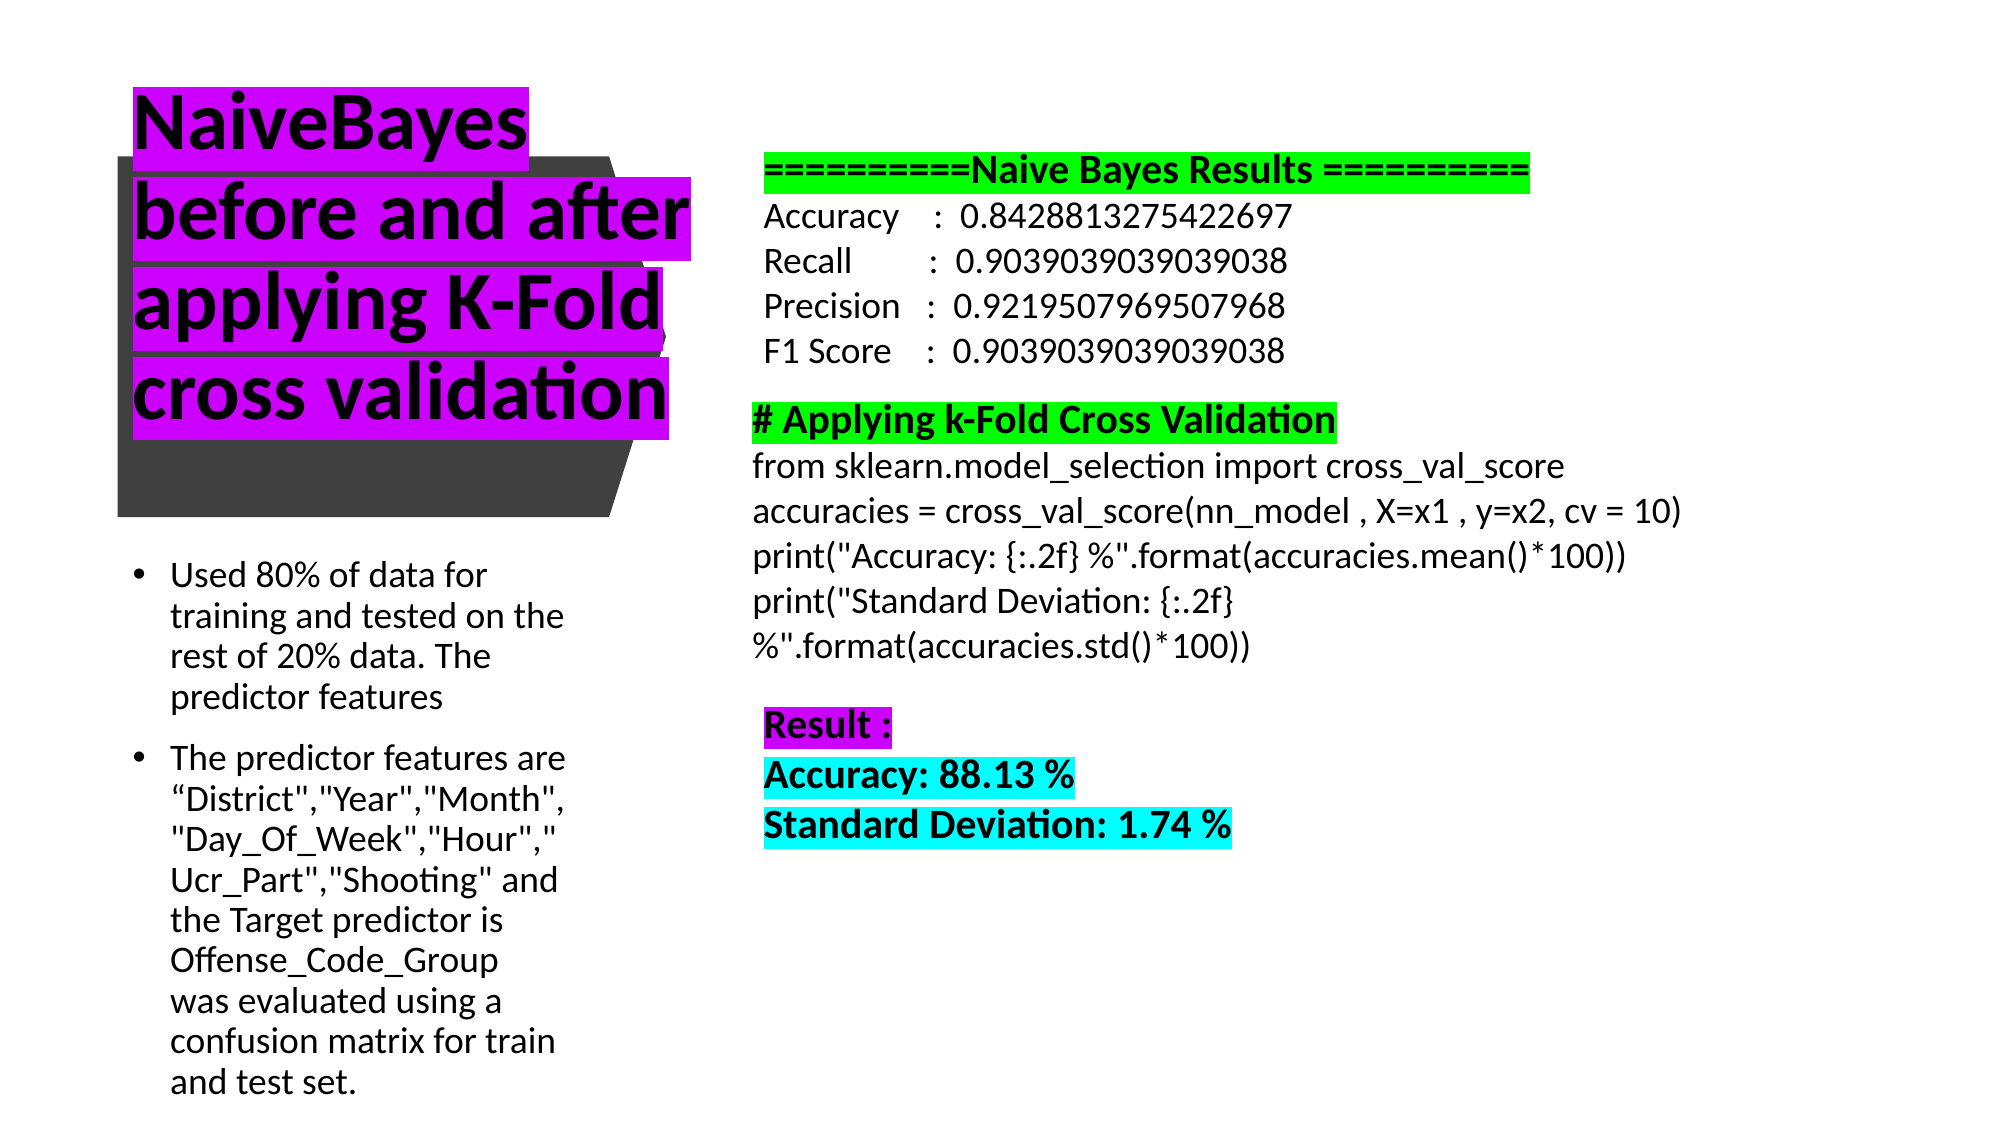

==========Naive Bayes Results ==========
Accuracy    :  0.8428813275422697
Recall         :  0.9039039039039038
Precision   :  0.9219507969507968
F1 Score    :  0.9039039039039038

# NaiveBayes before and after applying K-Fold cross validation
# Applying k-Fold Cross Validation
from sklearn.model_selection import cross_val_score
accuracies = cross_val_score(nn_model , X=x1 , y=x2, cv = 10)
print("Accuracy: {:.2f} %".format(accuracies.mean()*100))
print("Standard Deviation: {:.2f} %".format(accuracies.std()*100))
Used 80% of data for training and tested on the rest of 20% data. The predictor features
The predictor features are “District","Year","Month","Day_Of_Week","Hour","Ucr_Part","Shooting" and the Target predictor is   Offense_Code_Group  was evaluated using a confusion matrix for train and test set.
Result :
Accuracy: 88.13 %
Standard Deviation: 1.74 %